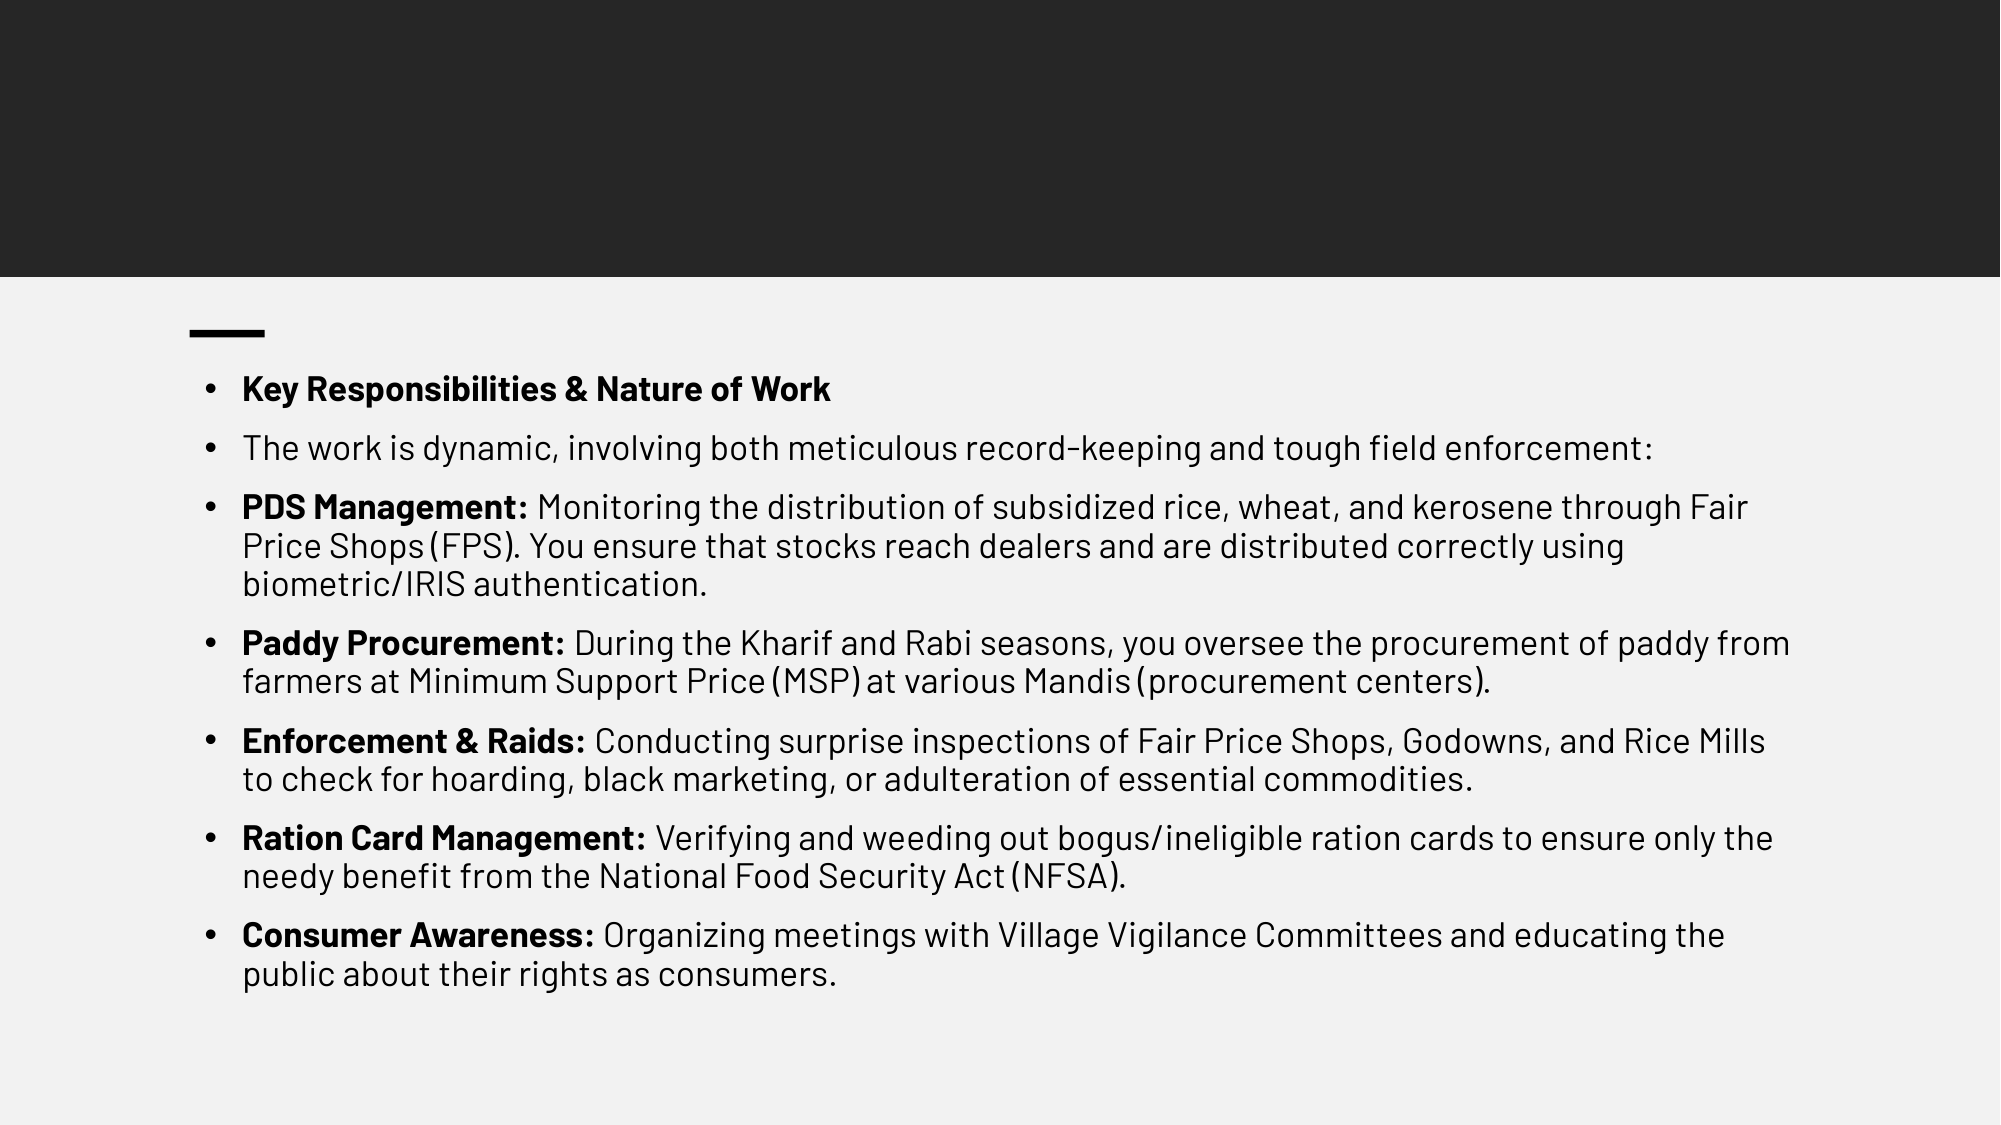

Key Responsibilities & Nature of Work
The work is dynamic, involving both meticulous record-keeping and tough field enforcement:
PDS Management: Monitoring the distribution of subsidized rice, wheat, and kerosene through Fair Price Shops (FPS). You ensure that stocks reach dealers and are distributed correctly using biometric/IRIS authentication.
Paddy Procurement: During the Kharif and Rabi seasons, you oversee the procurement of paddy from farmers at Minimum Support Price (MSP) at various Mandis (procurement centers).
Enforcement & Raids: Conducting surprise inspections of Fair Price Shops, Godowns, and Rice Mills to check for hoarding, black marketing, or adulteration of essential commodities.
Ration Card Management: Verifying and weeding out bogus/ineligible ration cards to ensure only the needy benefit from the National Food Security Act (NFSA).
Consumer Awareness: Organizing meetings with Village Vigilance Committees and educating the public about their rights as consumers.